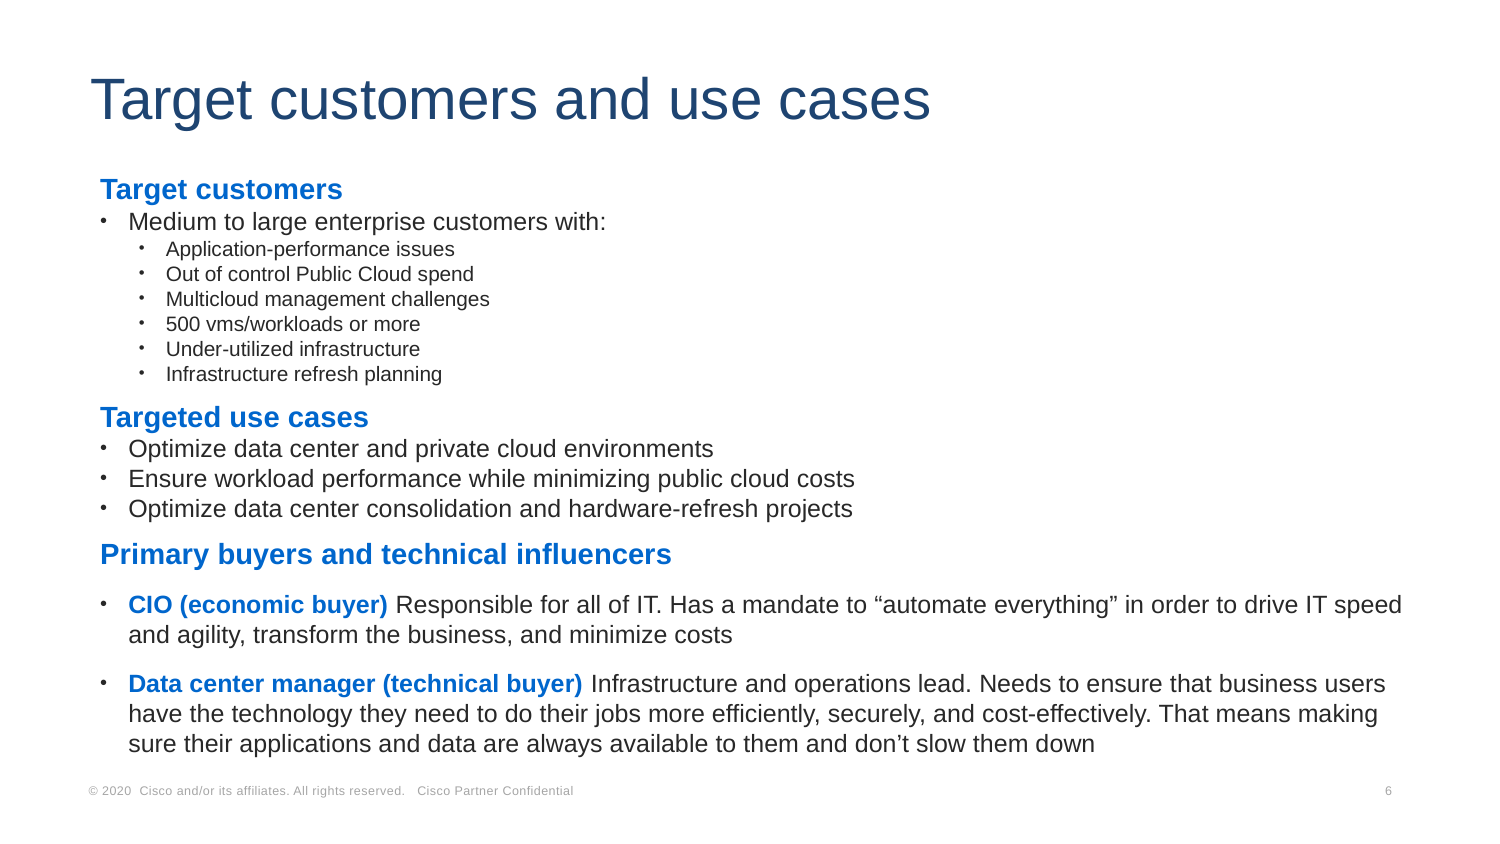

# Target customers and use cases
Target customers
Medium to large enterprise customers with:
Application-performance issues
Out of control Public Cloud spend
Multicloud management challenges
500 vms/workloads or more
Under-utilized infrastructure
Infrastructure refresh planning
Targeted use cases
Optimize data center and private cloud environments
Ensure workload performance while minimizing public cloud costs
Optimize data center consolidation and hardware-refresh projects
Primary buyers and technical influencers
CIO (economic buyer) Responsible for all of IT. Has a mandate to “automate everything” in order to drive IT speed and agility, transform the business, and minimize costs
Data center manager (technical buyer) Infrastructure and operations lead. Needs to ensure that business users have the technology they need to do their jobs more efficiently, securely, and cost-effectively. That means making sure their applications and data are always available to them and don’t slow them down